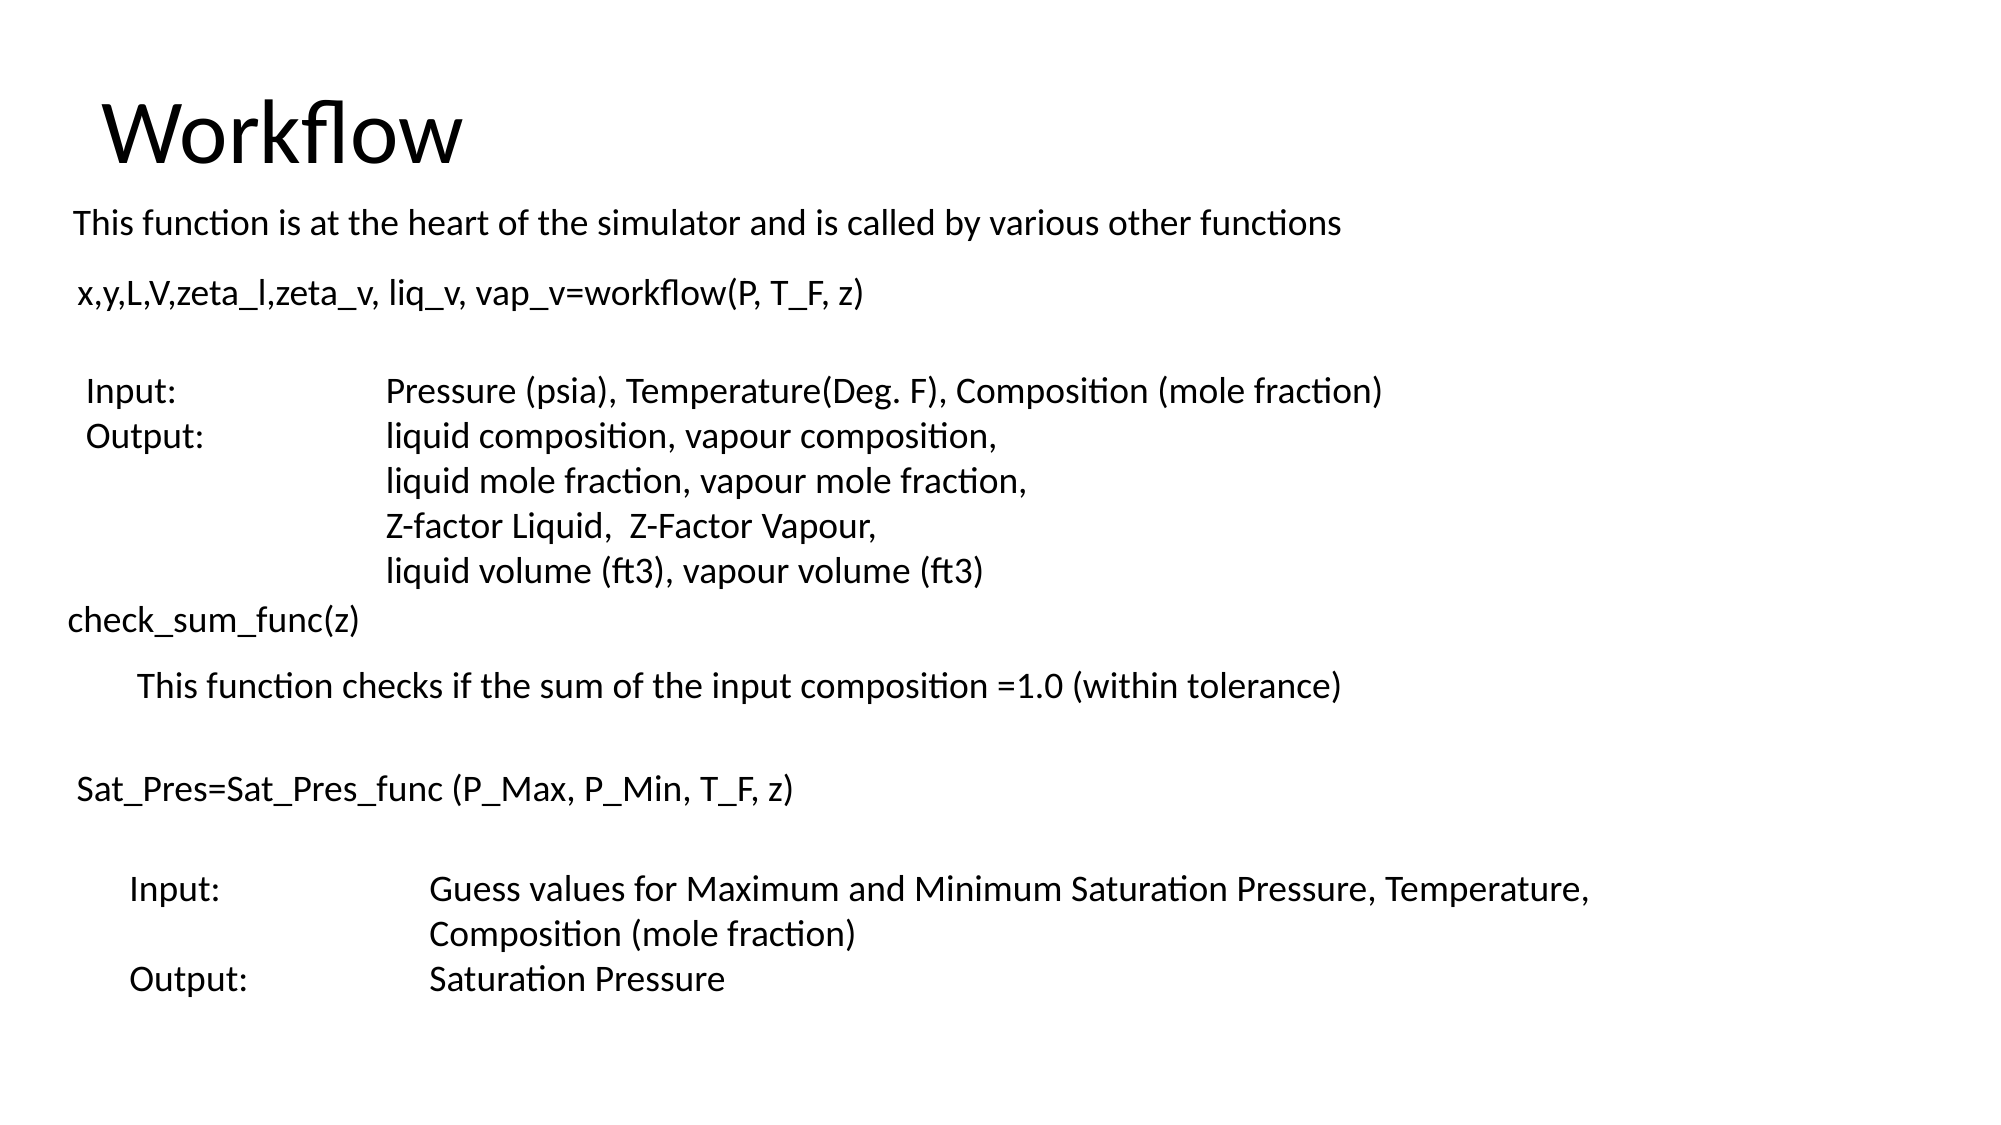

# Workflow
This function is at the heart of the simulator and is called by various other functions
x,y,L,V,zeta_l,zeta_v, liq_v, vap_v=workflow(P, T_F, z)
Input: 		Pressure (psia), Temperature(Deg. F), Composition (mole fraction)
Output: 		liquid composition, vapour composition,
		liquid mole fraction, vapour mole fraction,
		Z-factor Liquid,  Z-Factor Vapour,
		liquid volume (ft3), vapour volume (ft3)
check_sum_func(z)
This function checks if the sum of the input composition =1.0 (within tolerance)
Sat_Pres=Sat_Pres_func (P_Max, P_Min, T_F, z)
Input: 		Guess values for Maximum and Minimum Saturation Pressure, Temperature,
		Composition (mole fraction)
Output:		Saturation Pressure